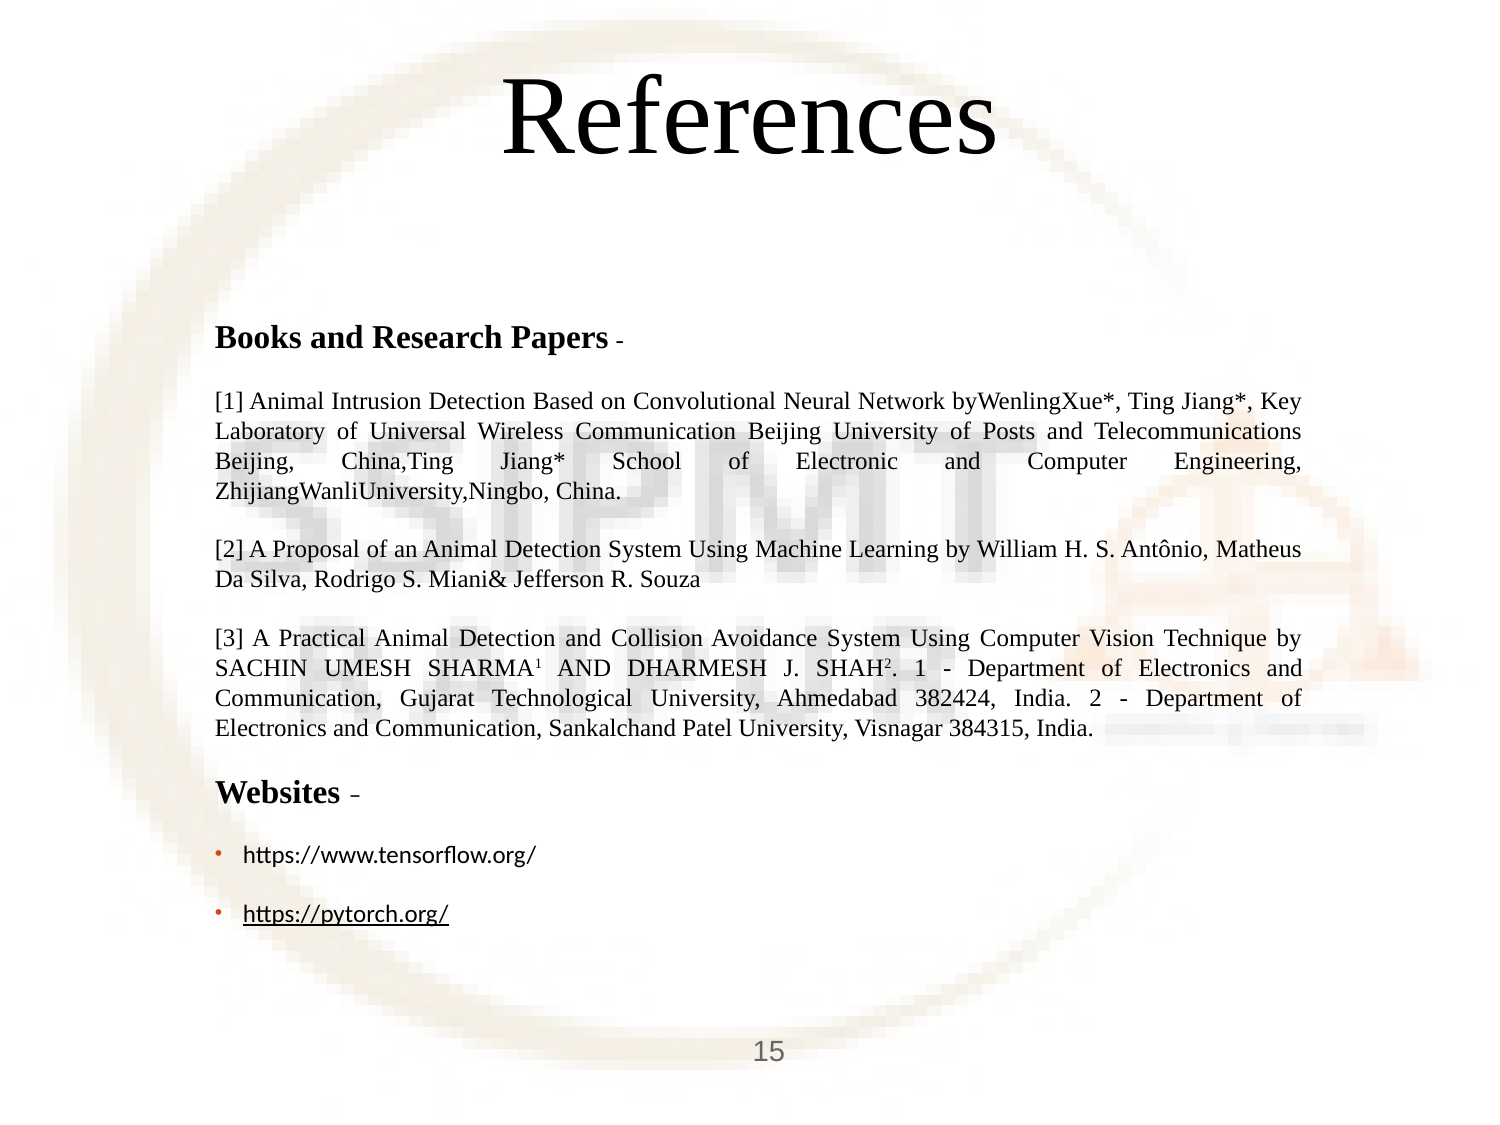

# References

Books and Research Papers -
[1] Animal Intrusion Detection Based on Convolutional Neural Network byWenlingXue*, Ting Jiang*, Key Laboratory of Universal Wireless Communication Beijing University of Posts and Telecommunications Beijing, China,Ting Jiang* School of Electronic and Computer Engineering, ZhijiangWanliUniversity,Ningbo, China.
[2] A Proposal of an Animal Detection System Using Machine Learning by William H. S. Antônio, Matheus Da Silva, Rodrigo S. Miani& Jefferson R. Souza
[3] A Practical Animal Detection and Collision Avoidance System Using Computer Vision Technique by SACHIN UMESH SHARMA1 AND DHARMESH J. SHAH2. 1 - Department of Electronics and Communication, Gujarat Technological University, Ahmedabad 382424, India. 2 - Department of Electronics and Communication, Sankalchand Patel University, Visnagar 384315, India.
Websites –
https://www.tensorflow.org/
https://pytorch.org/

15